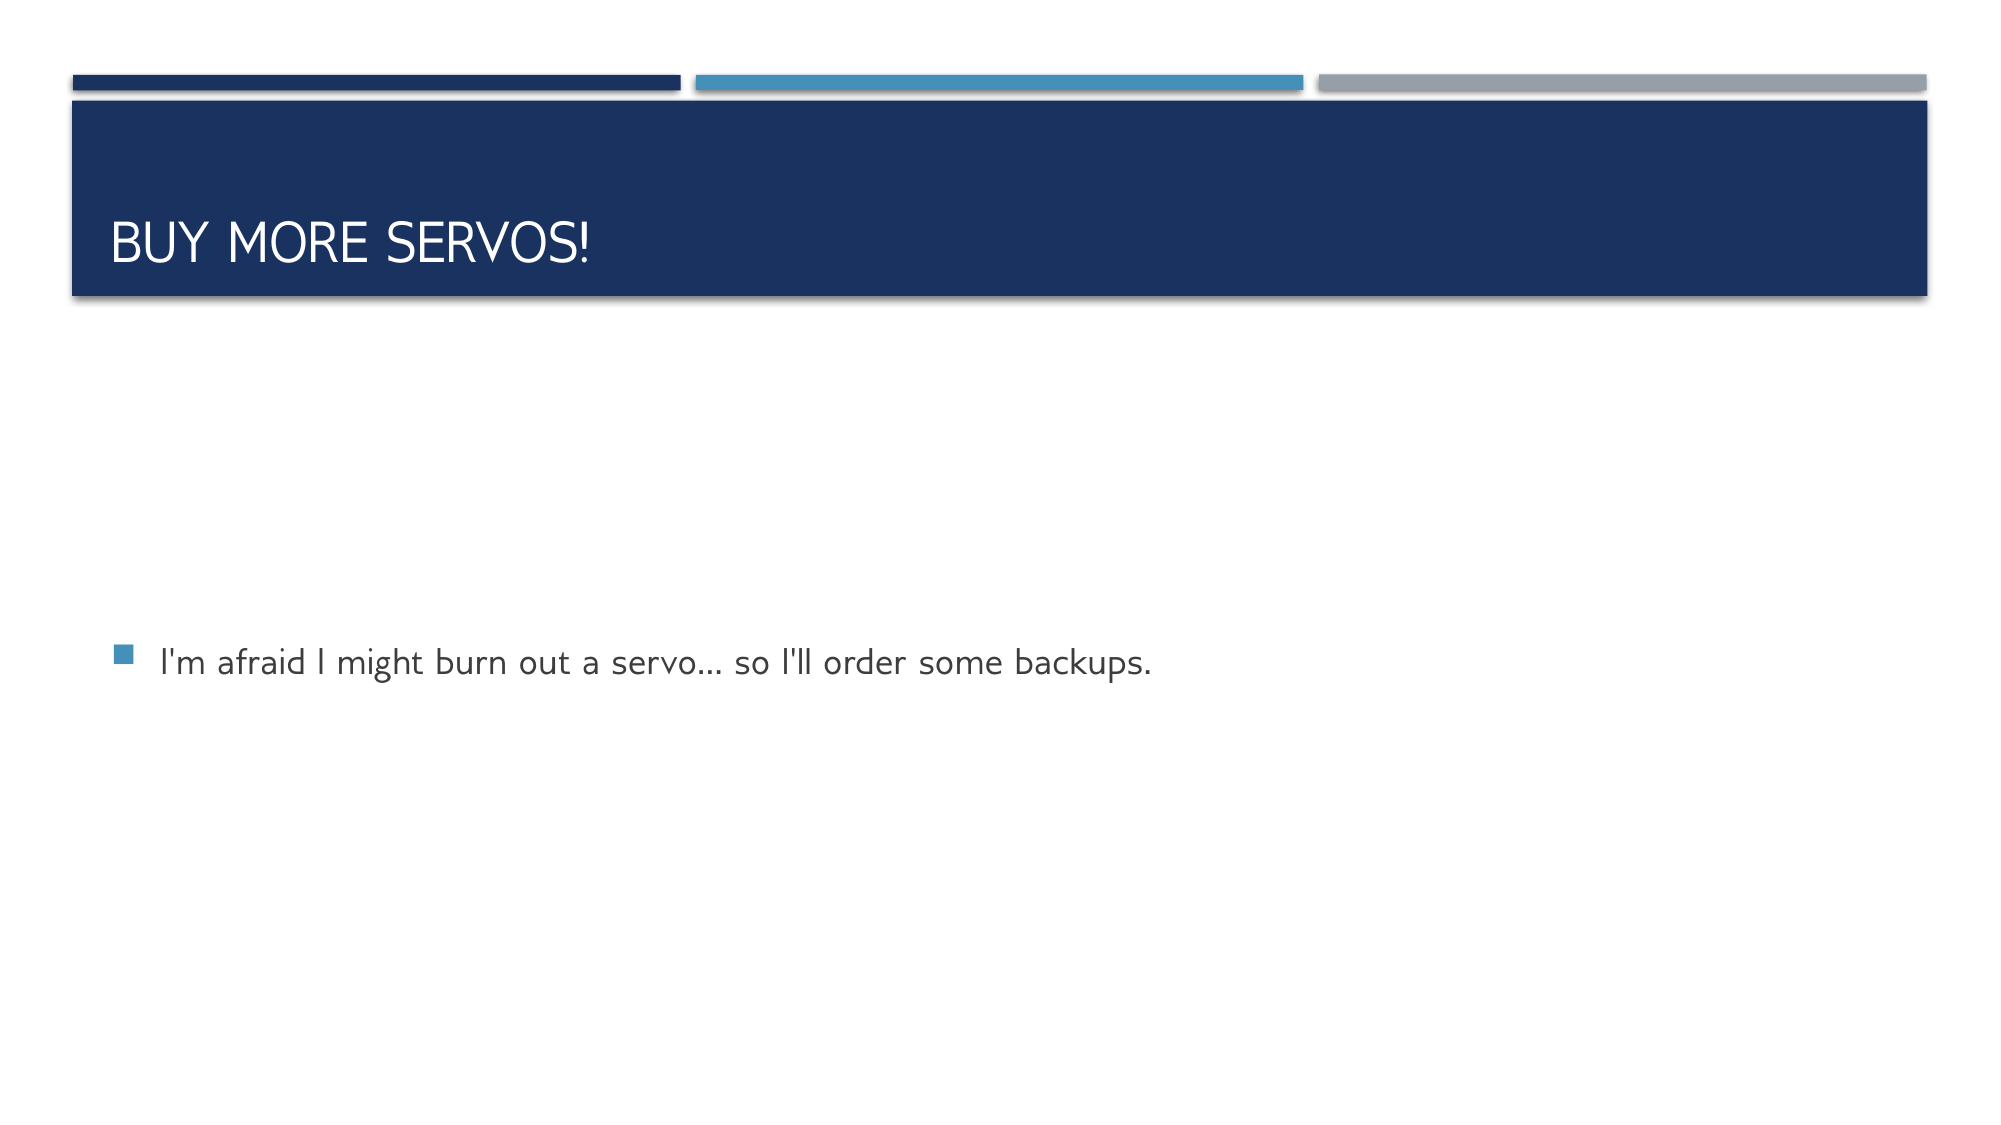

# Buy more servos!
I'm afraid I might burn out a servo... so I'll order some backups.